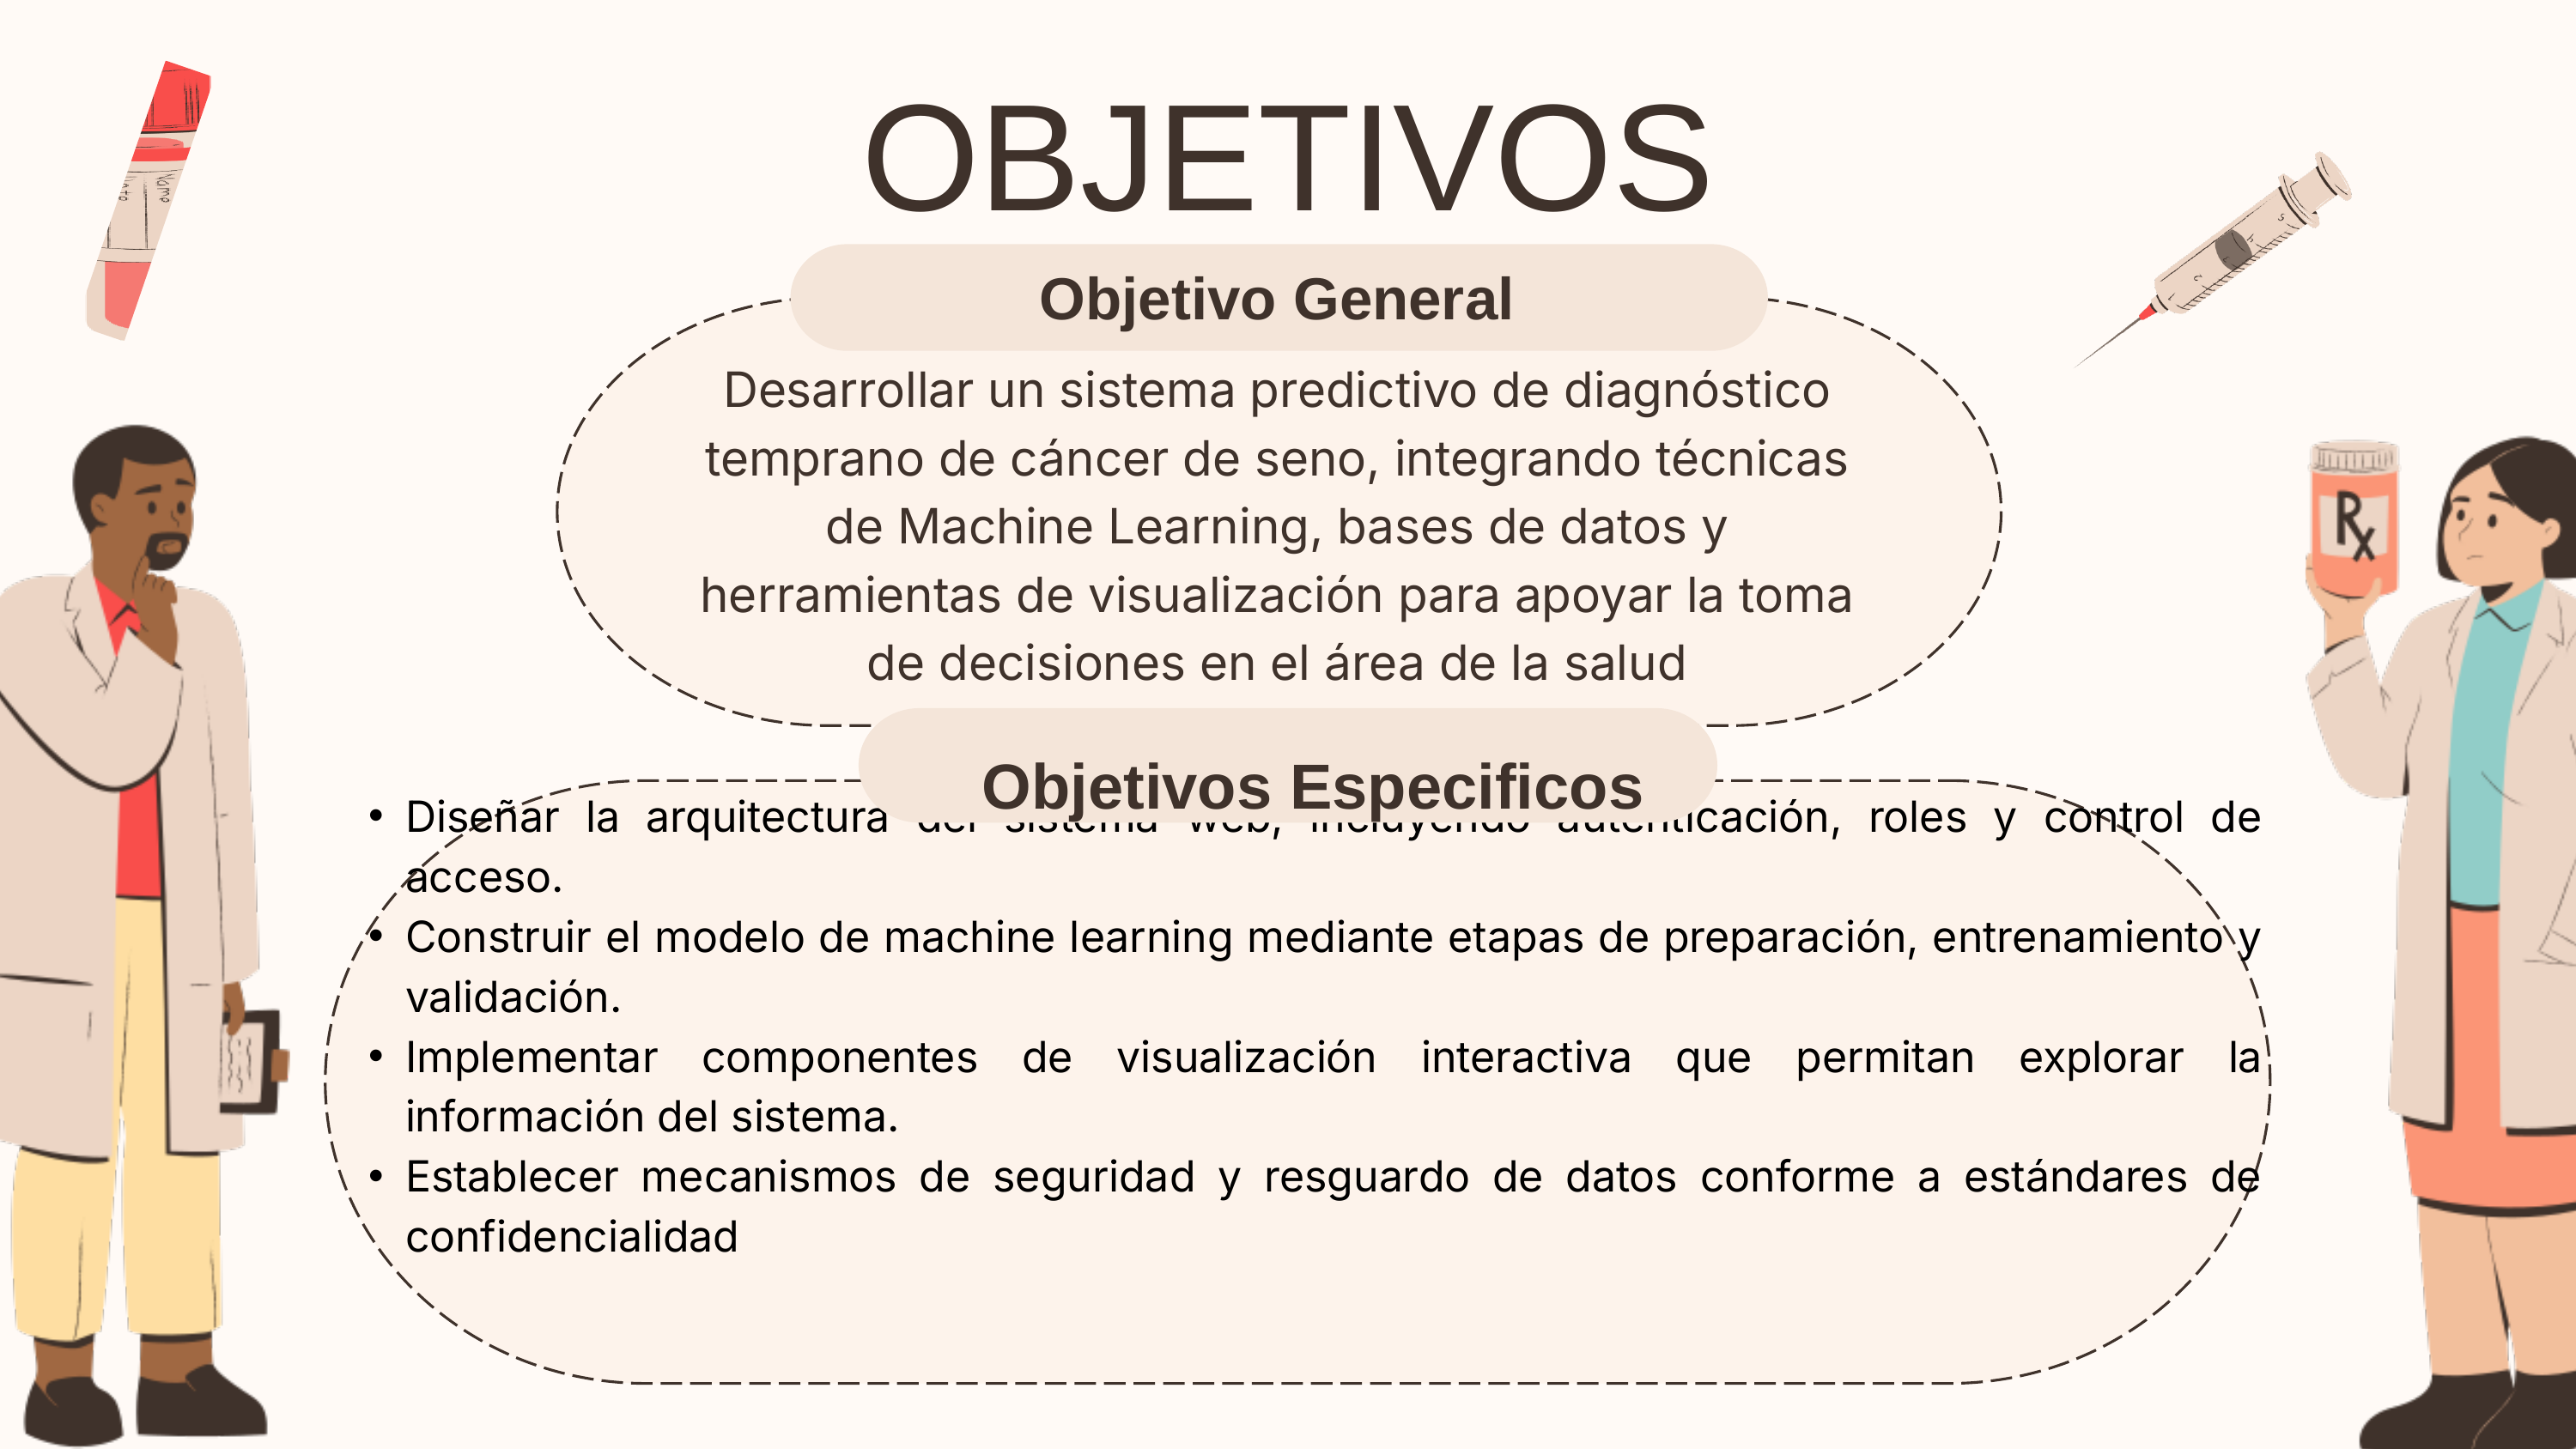

OBJETIVOS

Objetivo General

Desarrollar un sistema predictivo de diagnóstico temprano de cáncer de seno, integrando técnicas de Machine Learning, bases de datos y herramientas de visualización para apoyar la toma de decisiones en el área de la salud

Objetivos Especificos

Diseñar la arquitectura del sistema web, incluyendo autenticación, roles y control de acceso.
Construir el modelo de machine learning mediante etapas de preparación, entrenamiento y validación.
Implementar componentes de visualización interactiva que permitan explorar la información del sistema.
Establecer mecanismos de seguridad y resguardo de datos conforme a estándares de confidencialidad